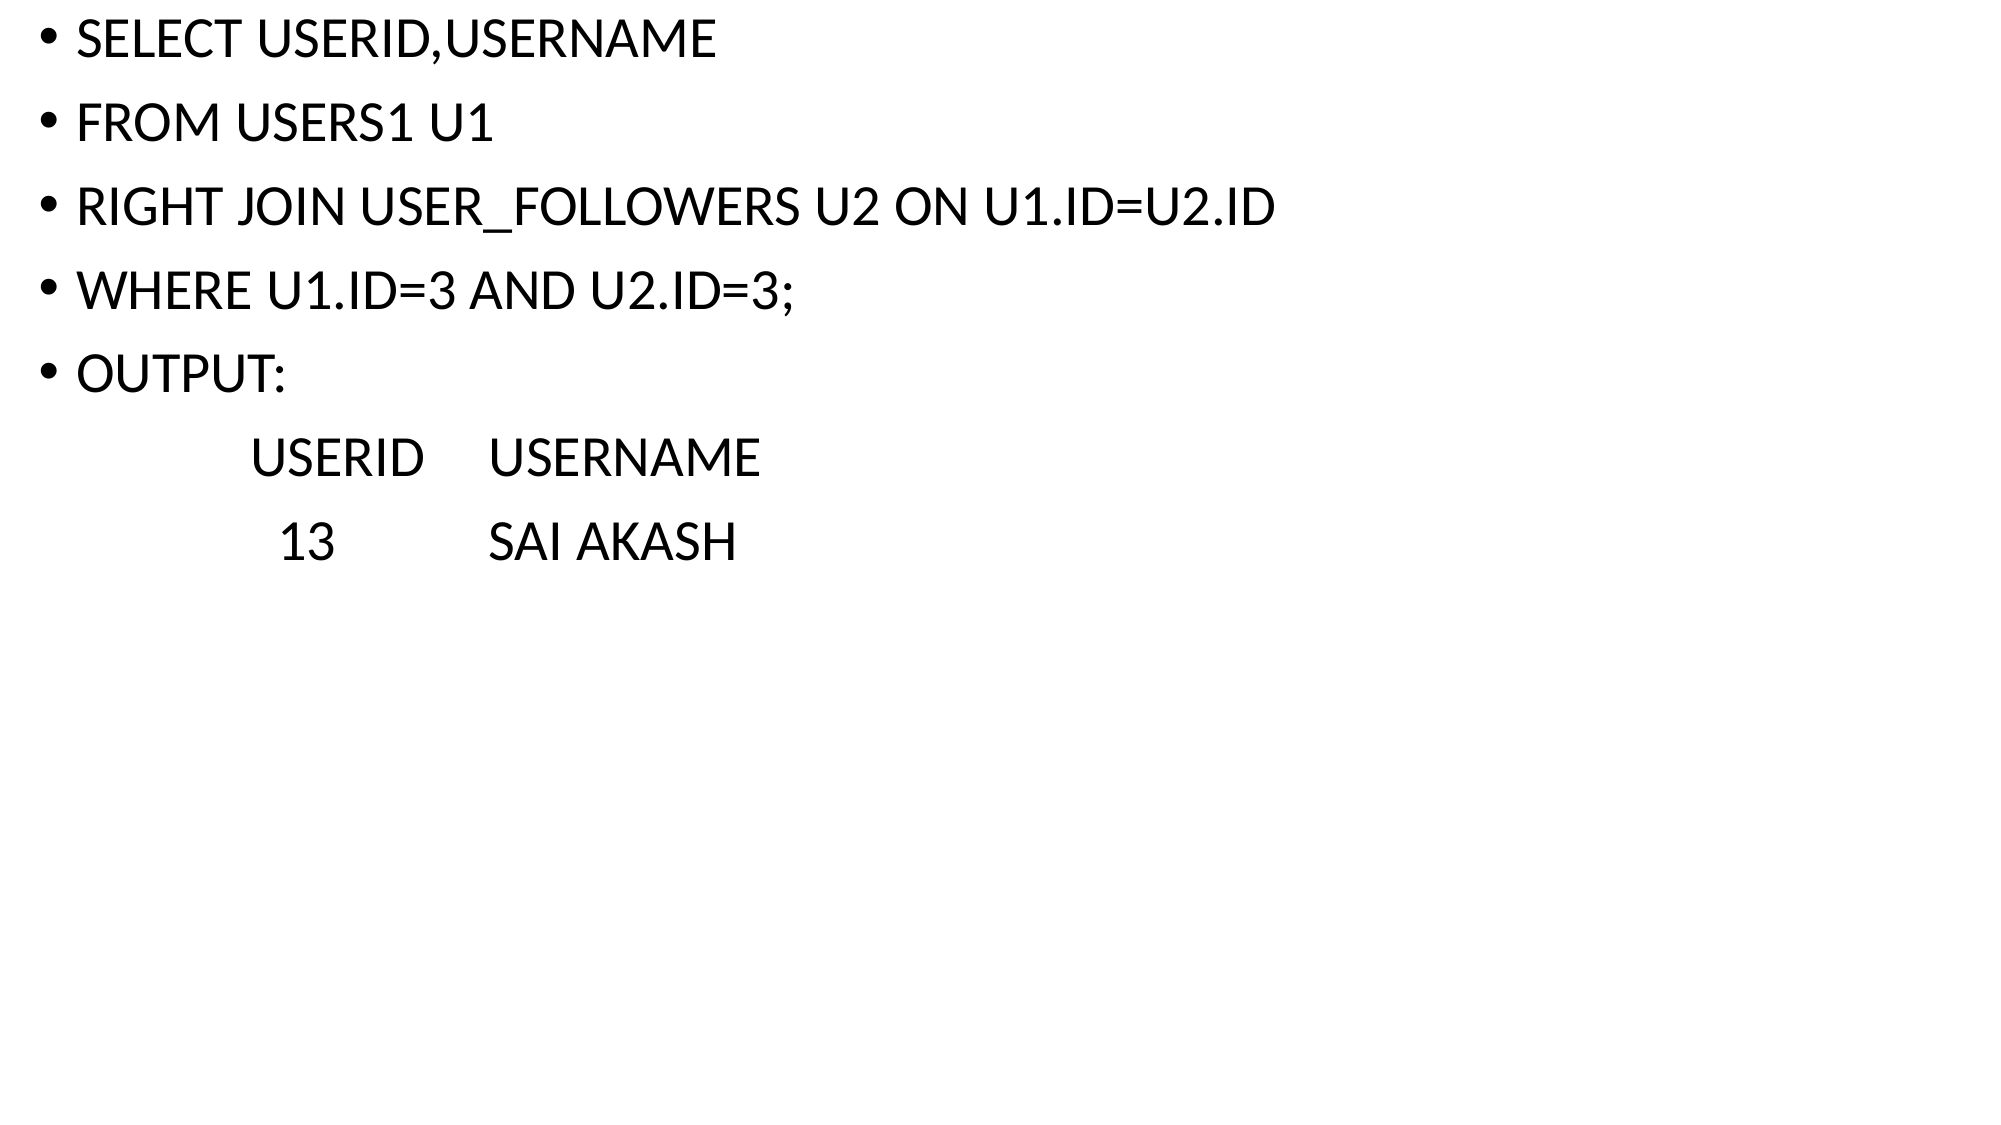

SELECT USERID,USERNAME
FROM USERS1 U1
RIGHT JOIN USER_FOLLOWERS U2 ON U1.ID=U2.ID
WHERE U1.ID=3 AND U2.ID=3;
OUTPUT:
                USERID	USERNAME
                  13  	SAI AKASH